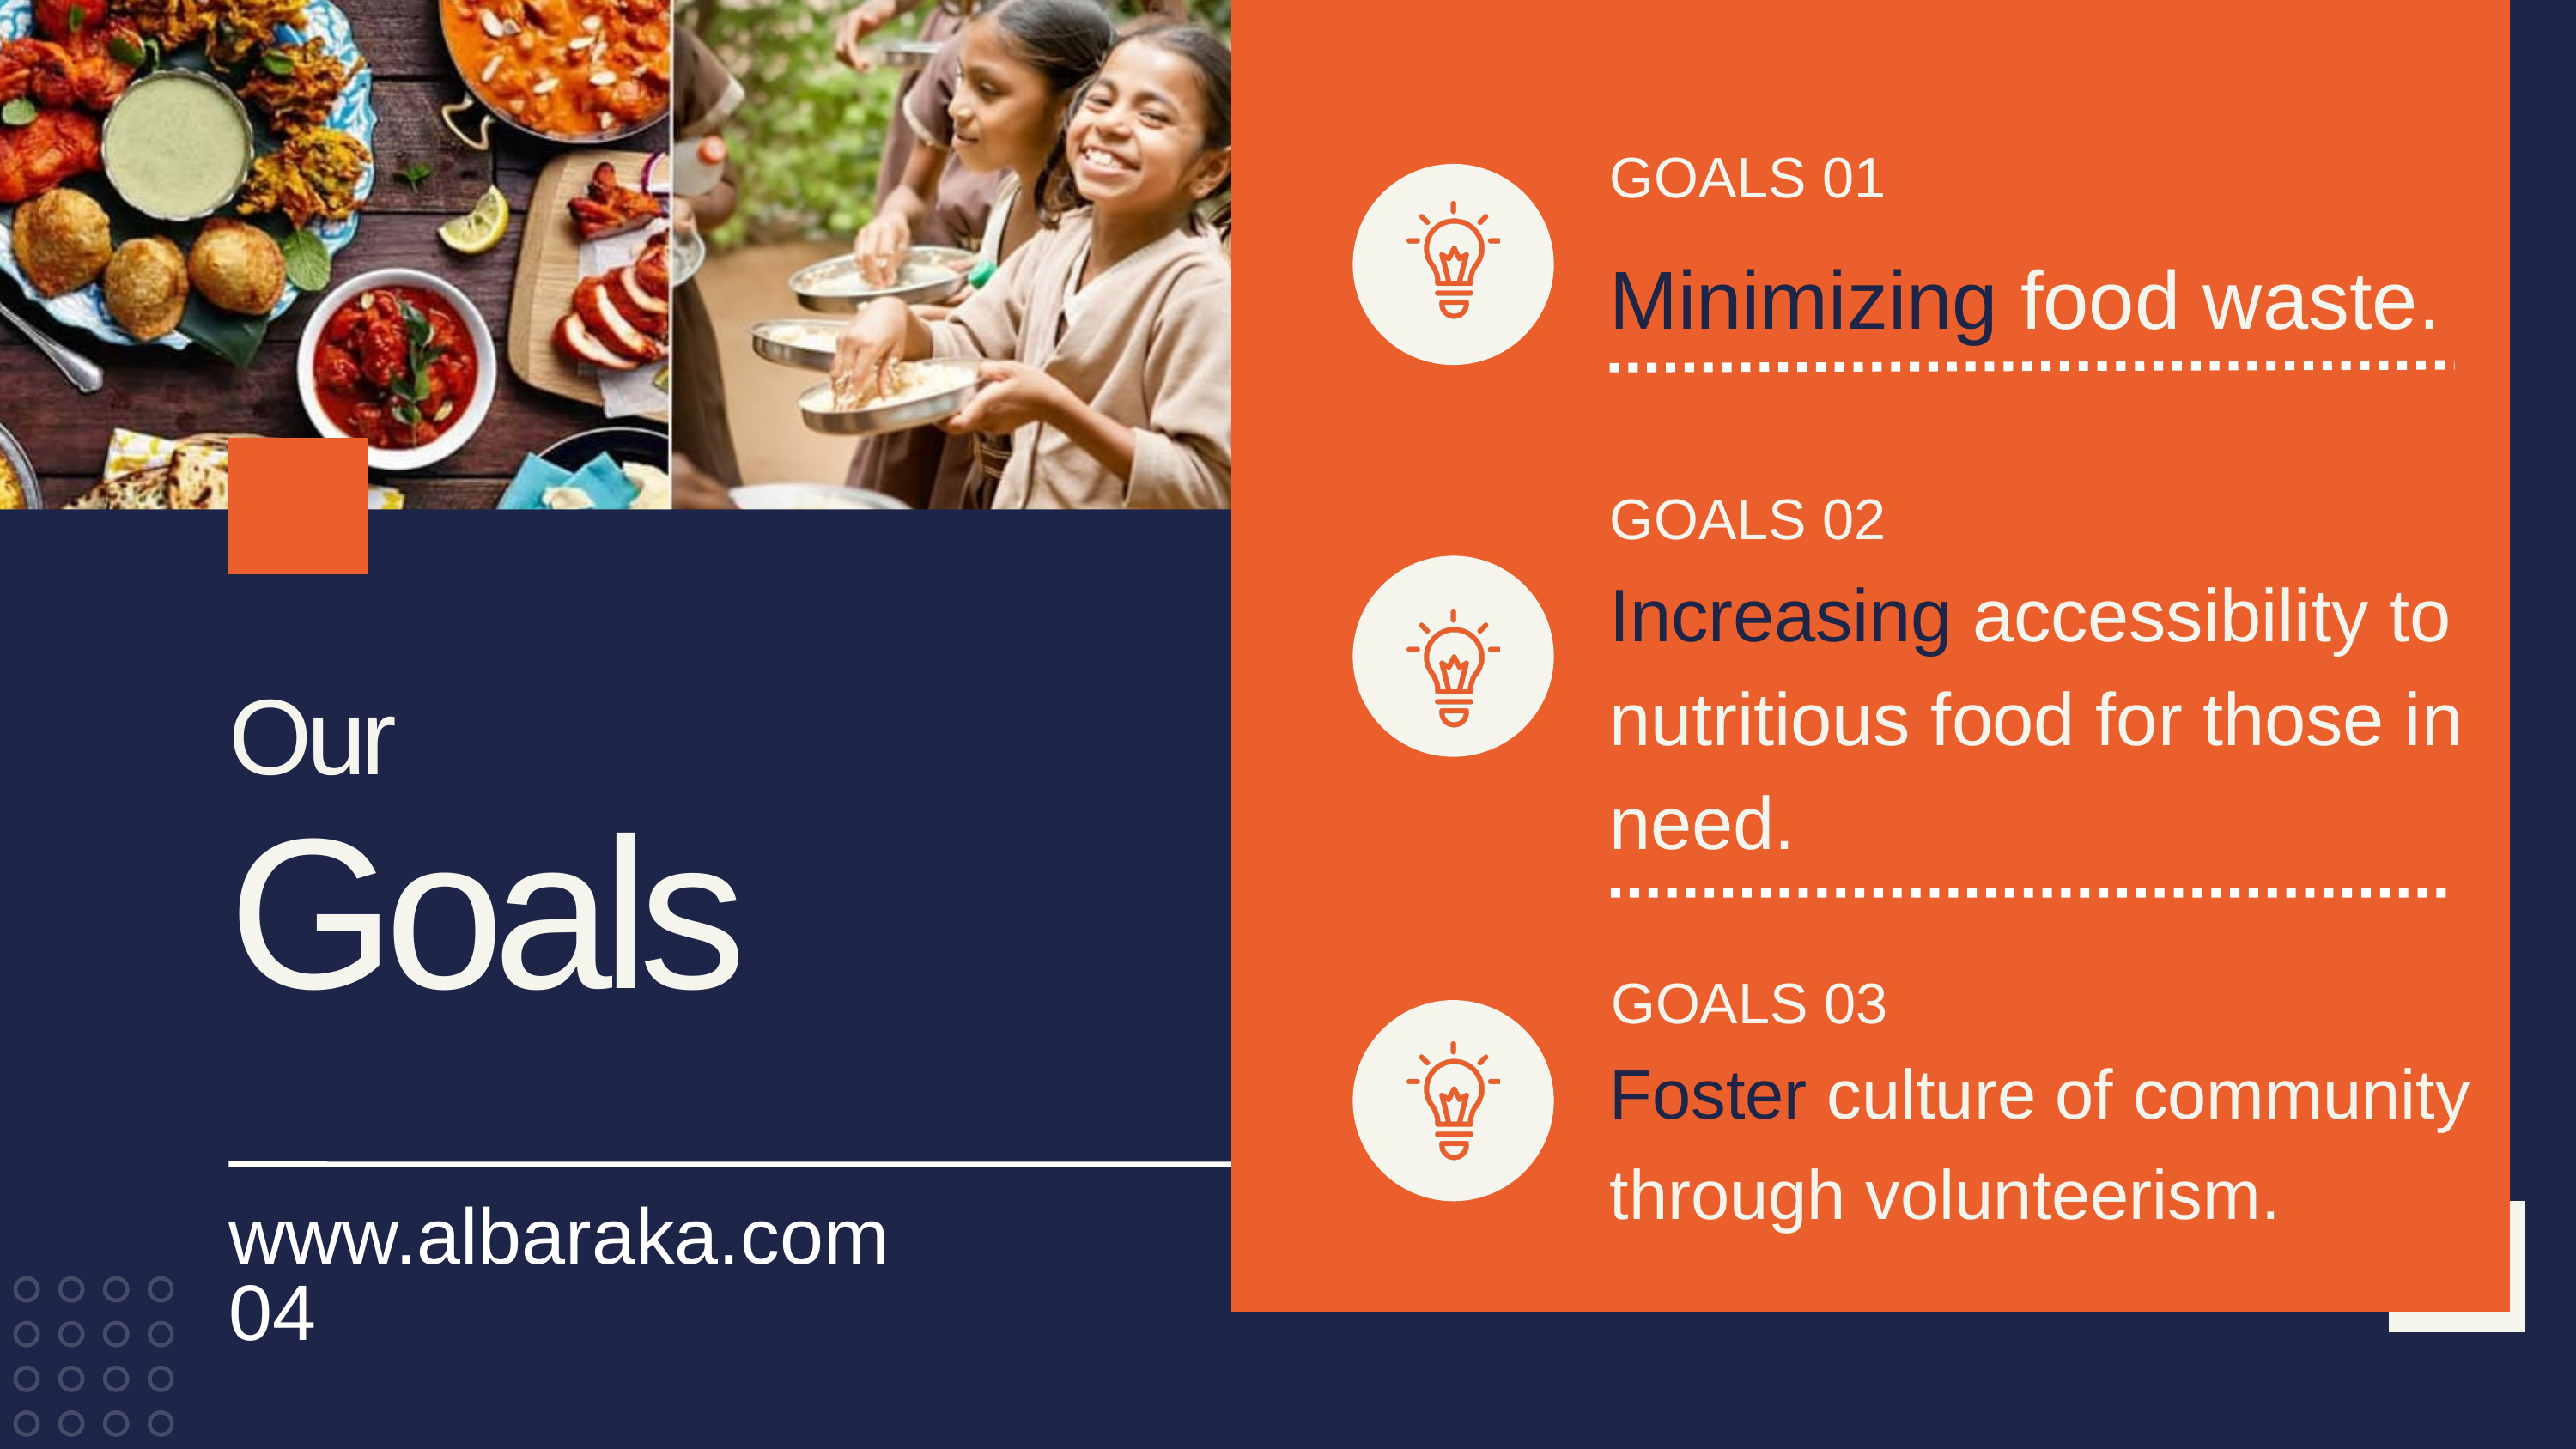

GOALS 01

Minimizing food waste.

GOALS 02
Increasing accessibility to nutritious food for those in need.

Our

Goals

GOALS 03

Foster culture of community through volunteerism.

www.albaraka.com            04